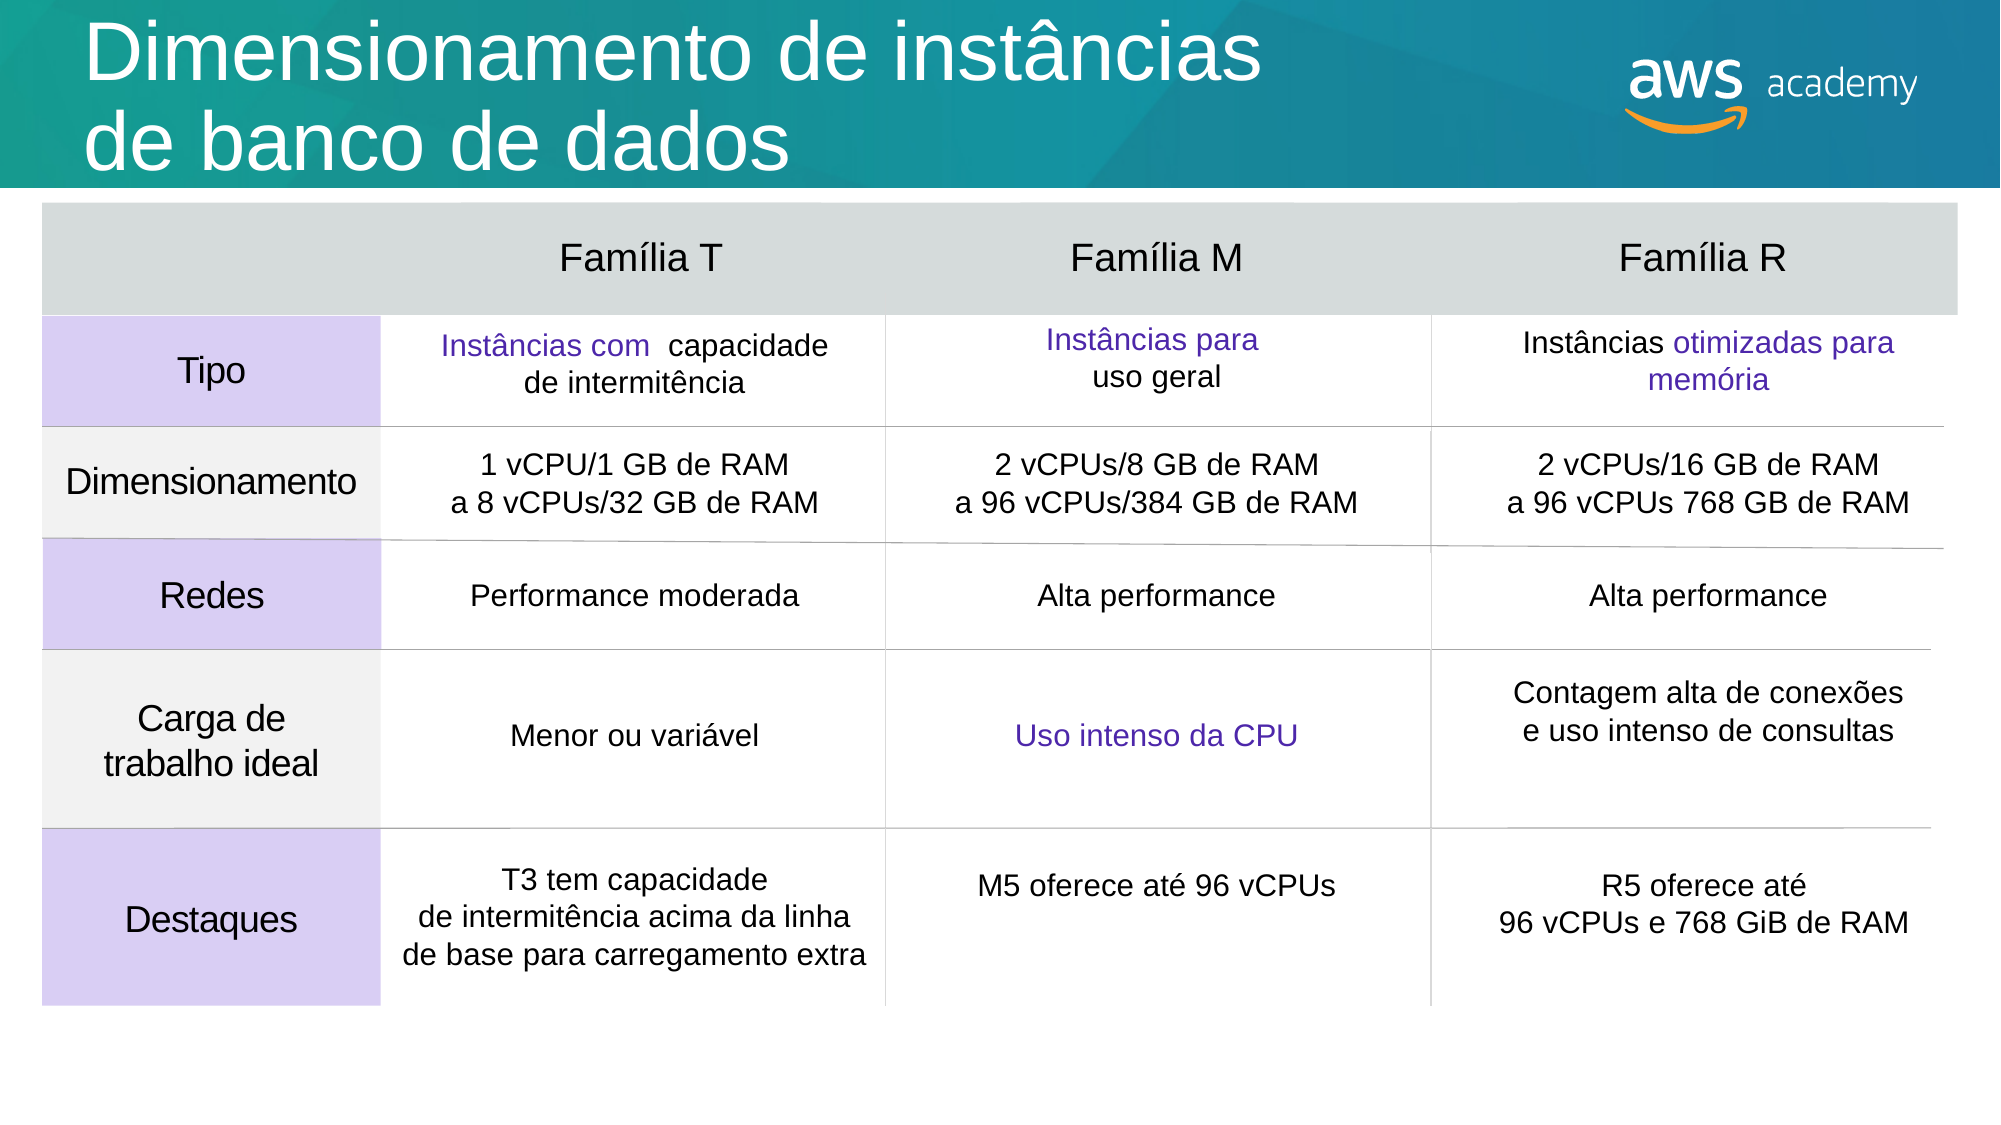

# Dimensionamento de instâncias de banco de dados

Família T
Família M
Família R
Instâncias para
uso geral
Instâncias otimizadas para memória
Tipo
Instâncias com  capacidade de intermitência
Dimensionamento
1 vCPU/1 GB de RAM
a 8 vCPUs/32 GB de RAM
2 vCPUs/8 GB de RAM
a 96 vCPUs/384 GB de RAM
2 vCPUs/16 GB de RAM
a 96 vCPUs 768 GB de RAM
Redes
Performance moderada
Alta performance
Alta performance
Carga de trabalho ideal
Contagem alta de conexões e uso intenso de consultas
Uso intenso da CPU
Menor ou variável
Destaques
T3 tem capacidade de intermitência acima da linha de base para carregamento extra
M5 oferece até 96 vCPUs
R5 oferece até
96 vCPUs e 768 GiB de RAM